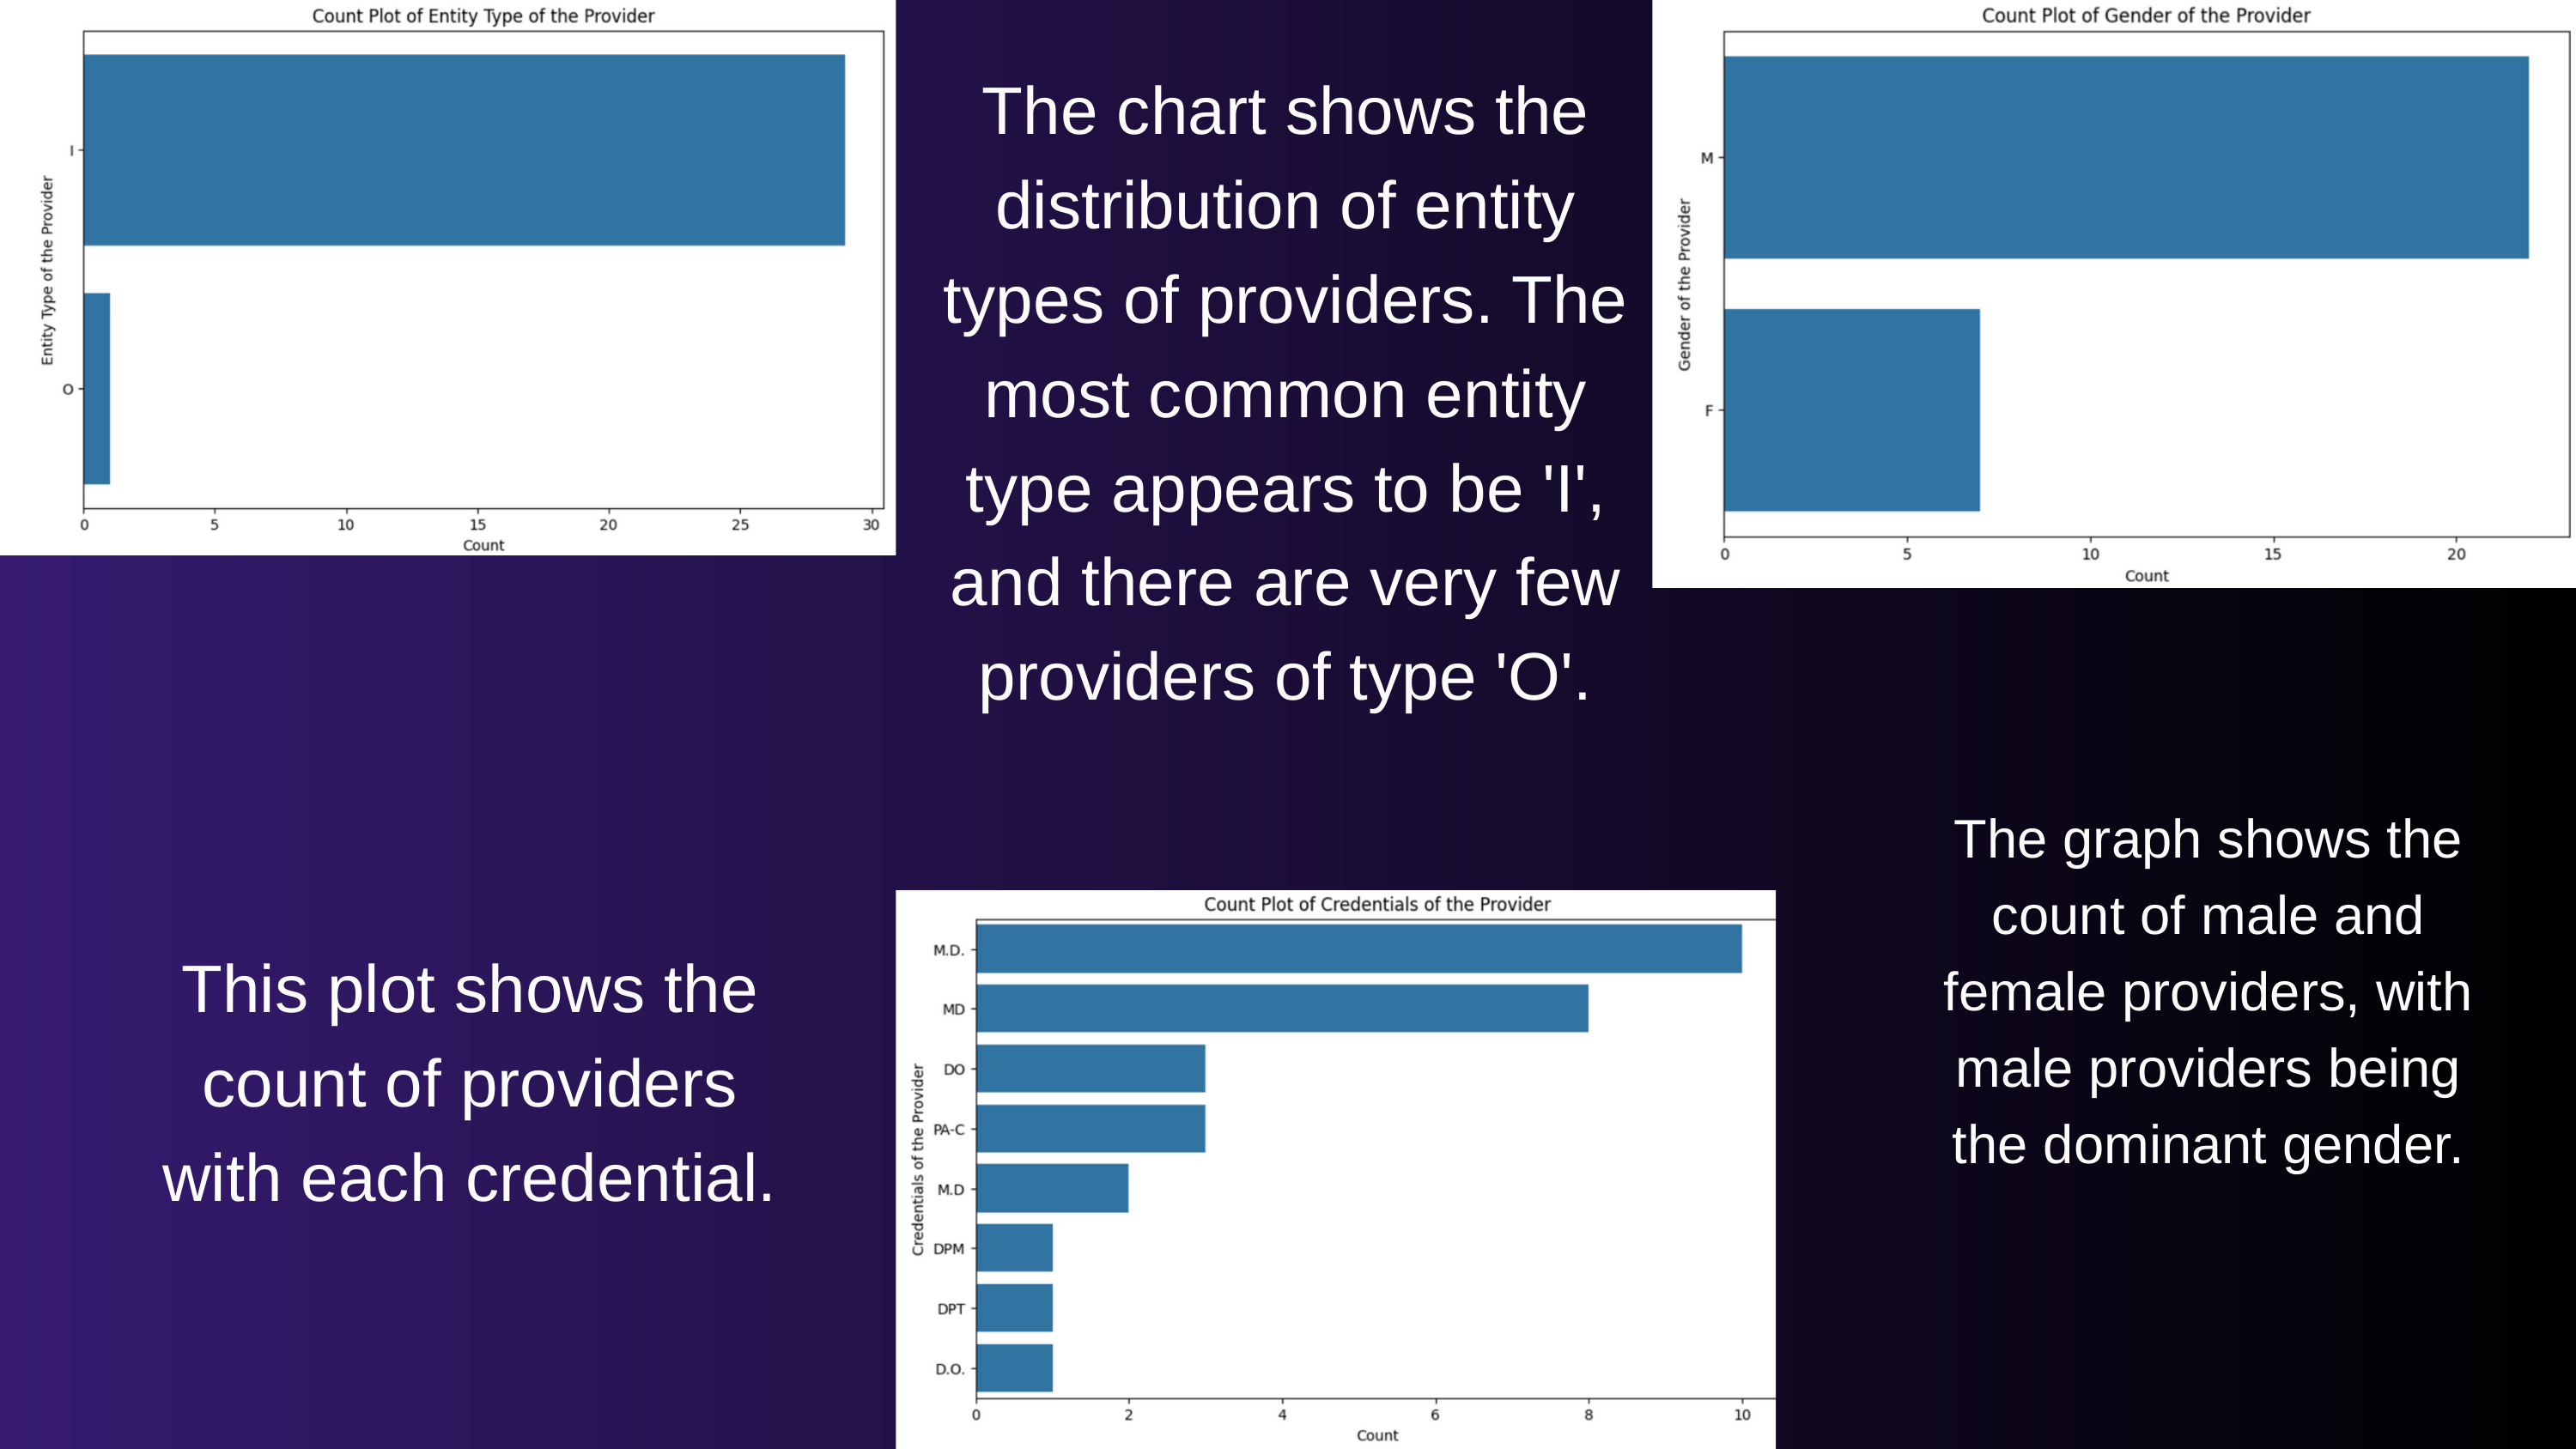

The chart shows the distribution of entity types of providers. The most common entity type appears to be 'I', and there are very few providers of type 'O'.
The graph shows the count of male and female providers, with male providers being the dominant gender.

This plot shows the count of providers with each credential.